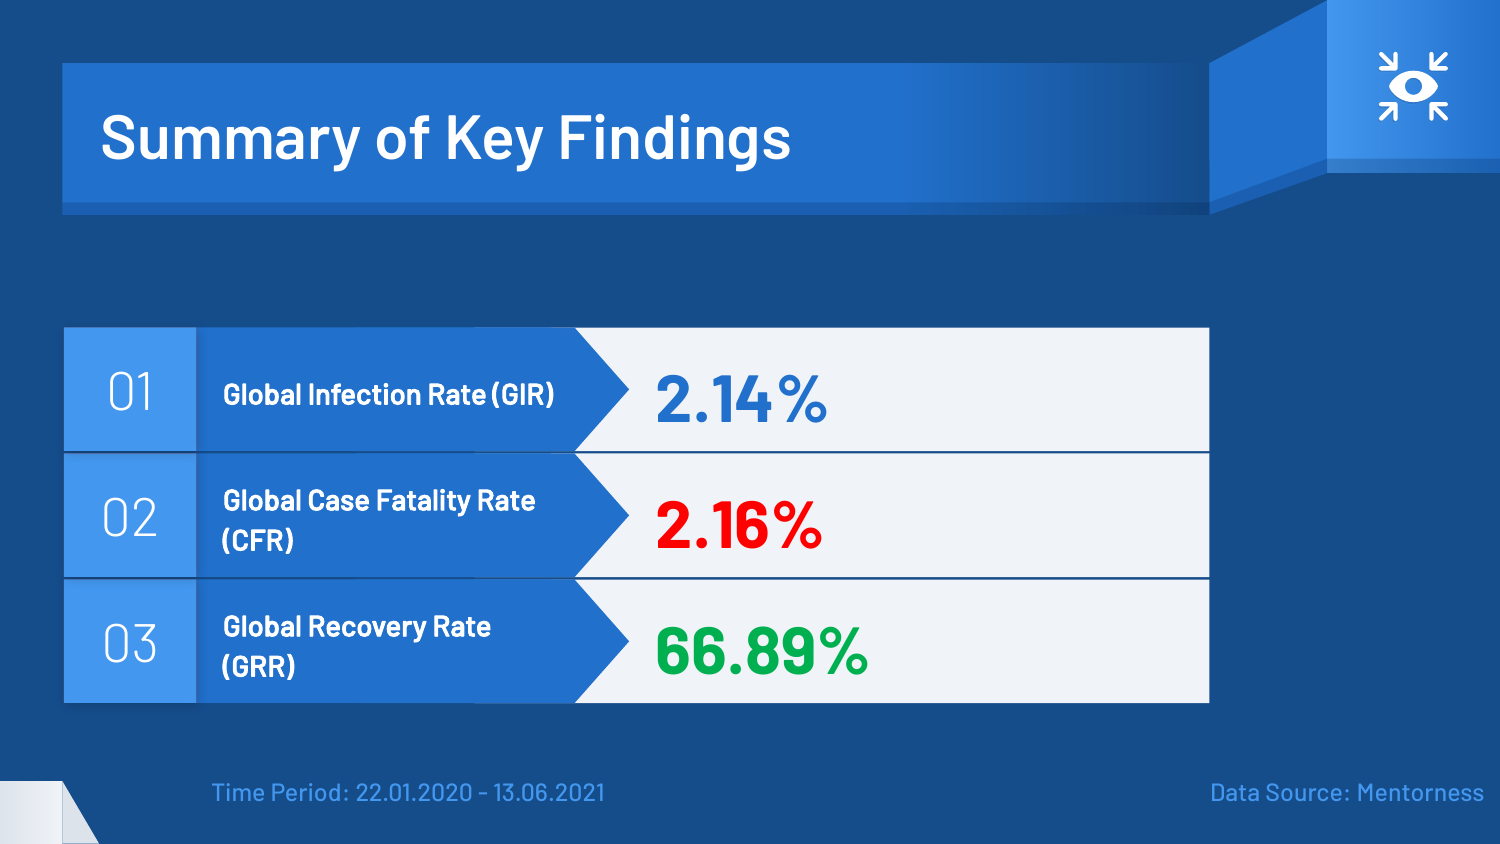

# Summary of Key Findings

01

2.14%
Global Infection Rate (GIR)

02

2.16%
Global Case Fatality Rate (CFR)

03

66.89%
Global Recovery Rate (GRR)
Time Period: 22.01.2020 - 13.06.2021
Data Source: Mentorness
13